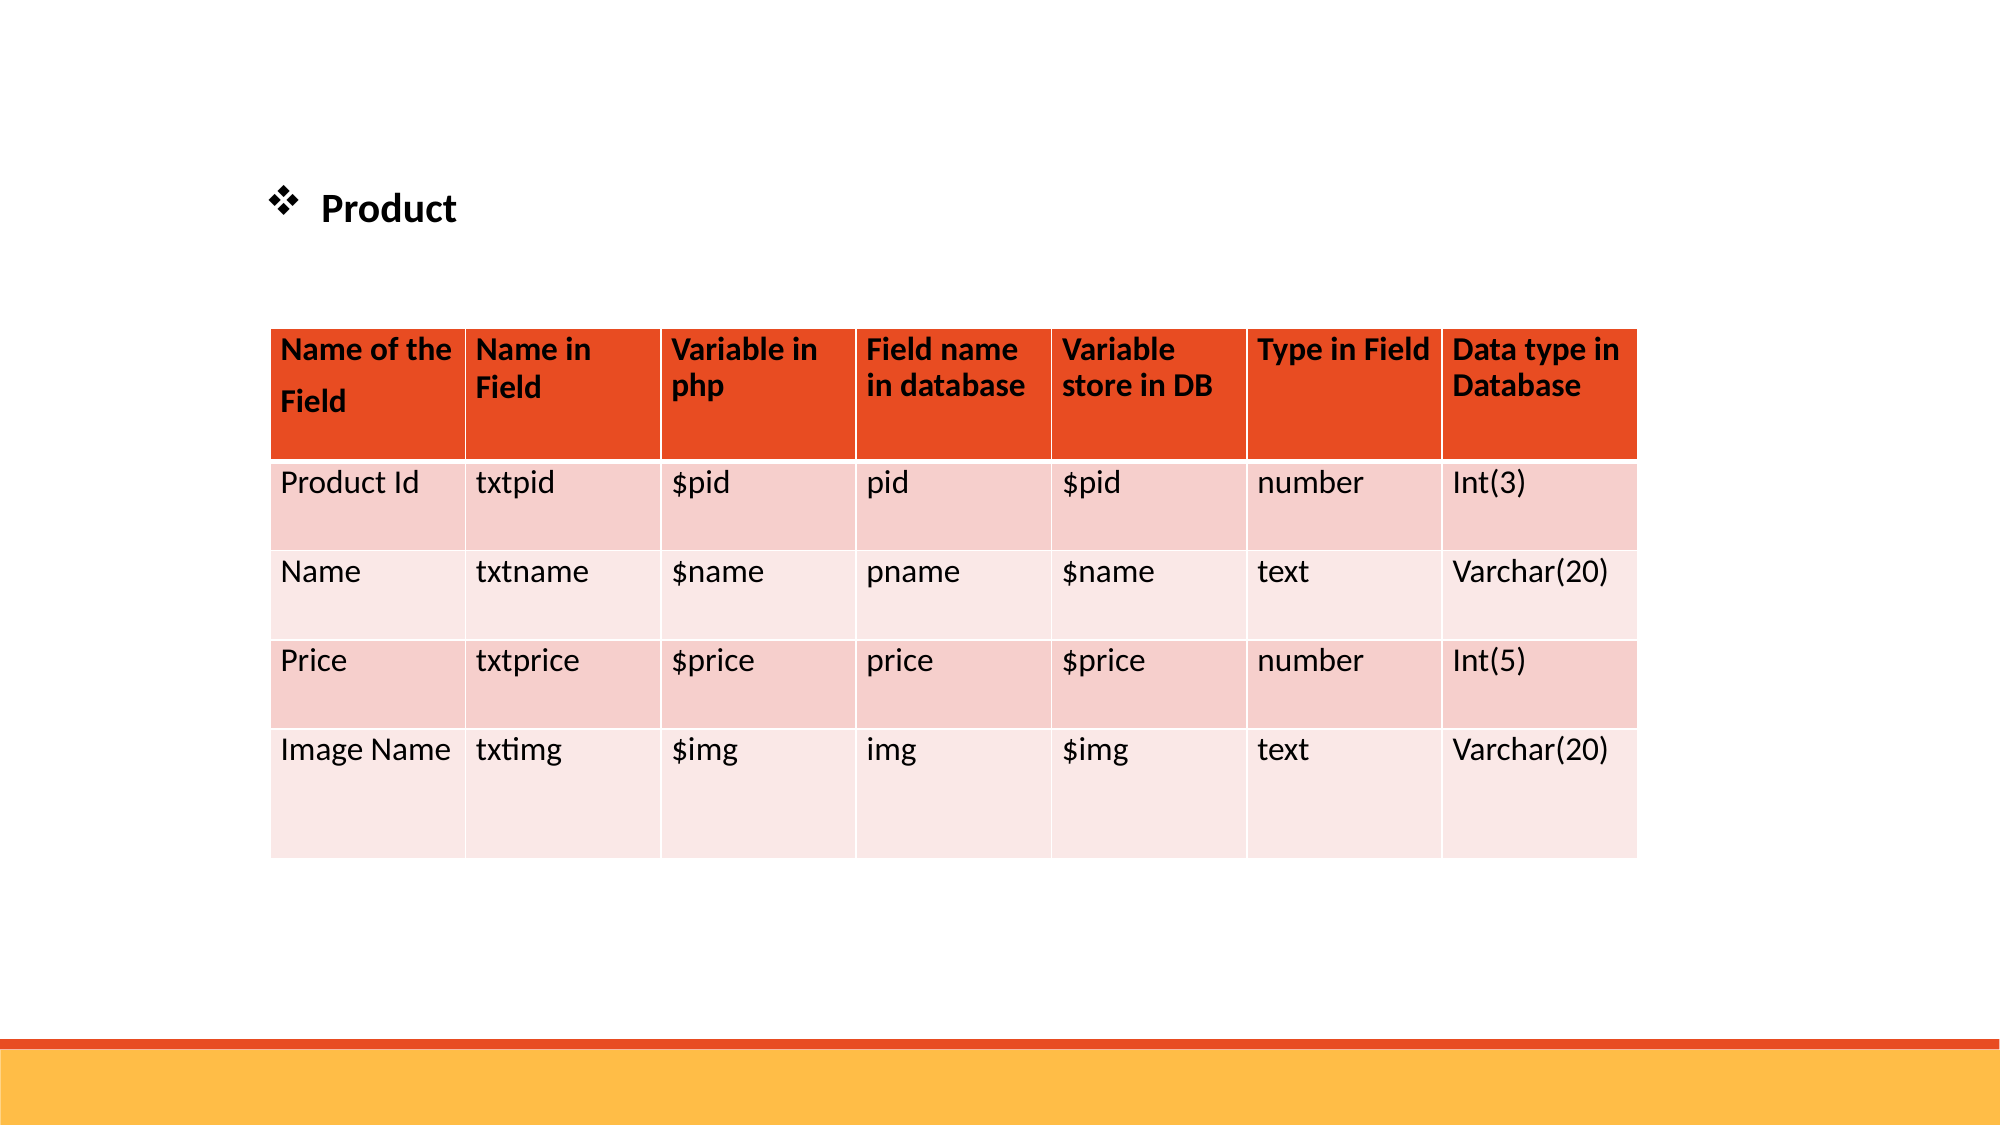

Product

| Name of the Field | Name in Field | Variable in php | Field name in database | Variable store in DB | Type in Field | Data type in Database |
| --- | --- | --- | --- | --- | --- | --- |
| Product Id | txtpid | $pid | pid | $pid | number | Int(3) |
| Name | txtname | $name | pname | $name | text | Varchar(20) |
| Price | txtprice | $price | price | $price | number | Int(5) |
| Image Name | txtimg | $img | img | $img | text | Varchar(20) |